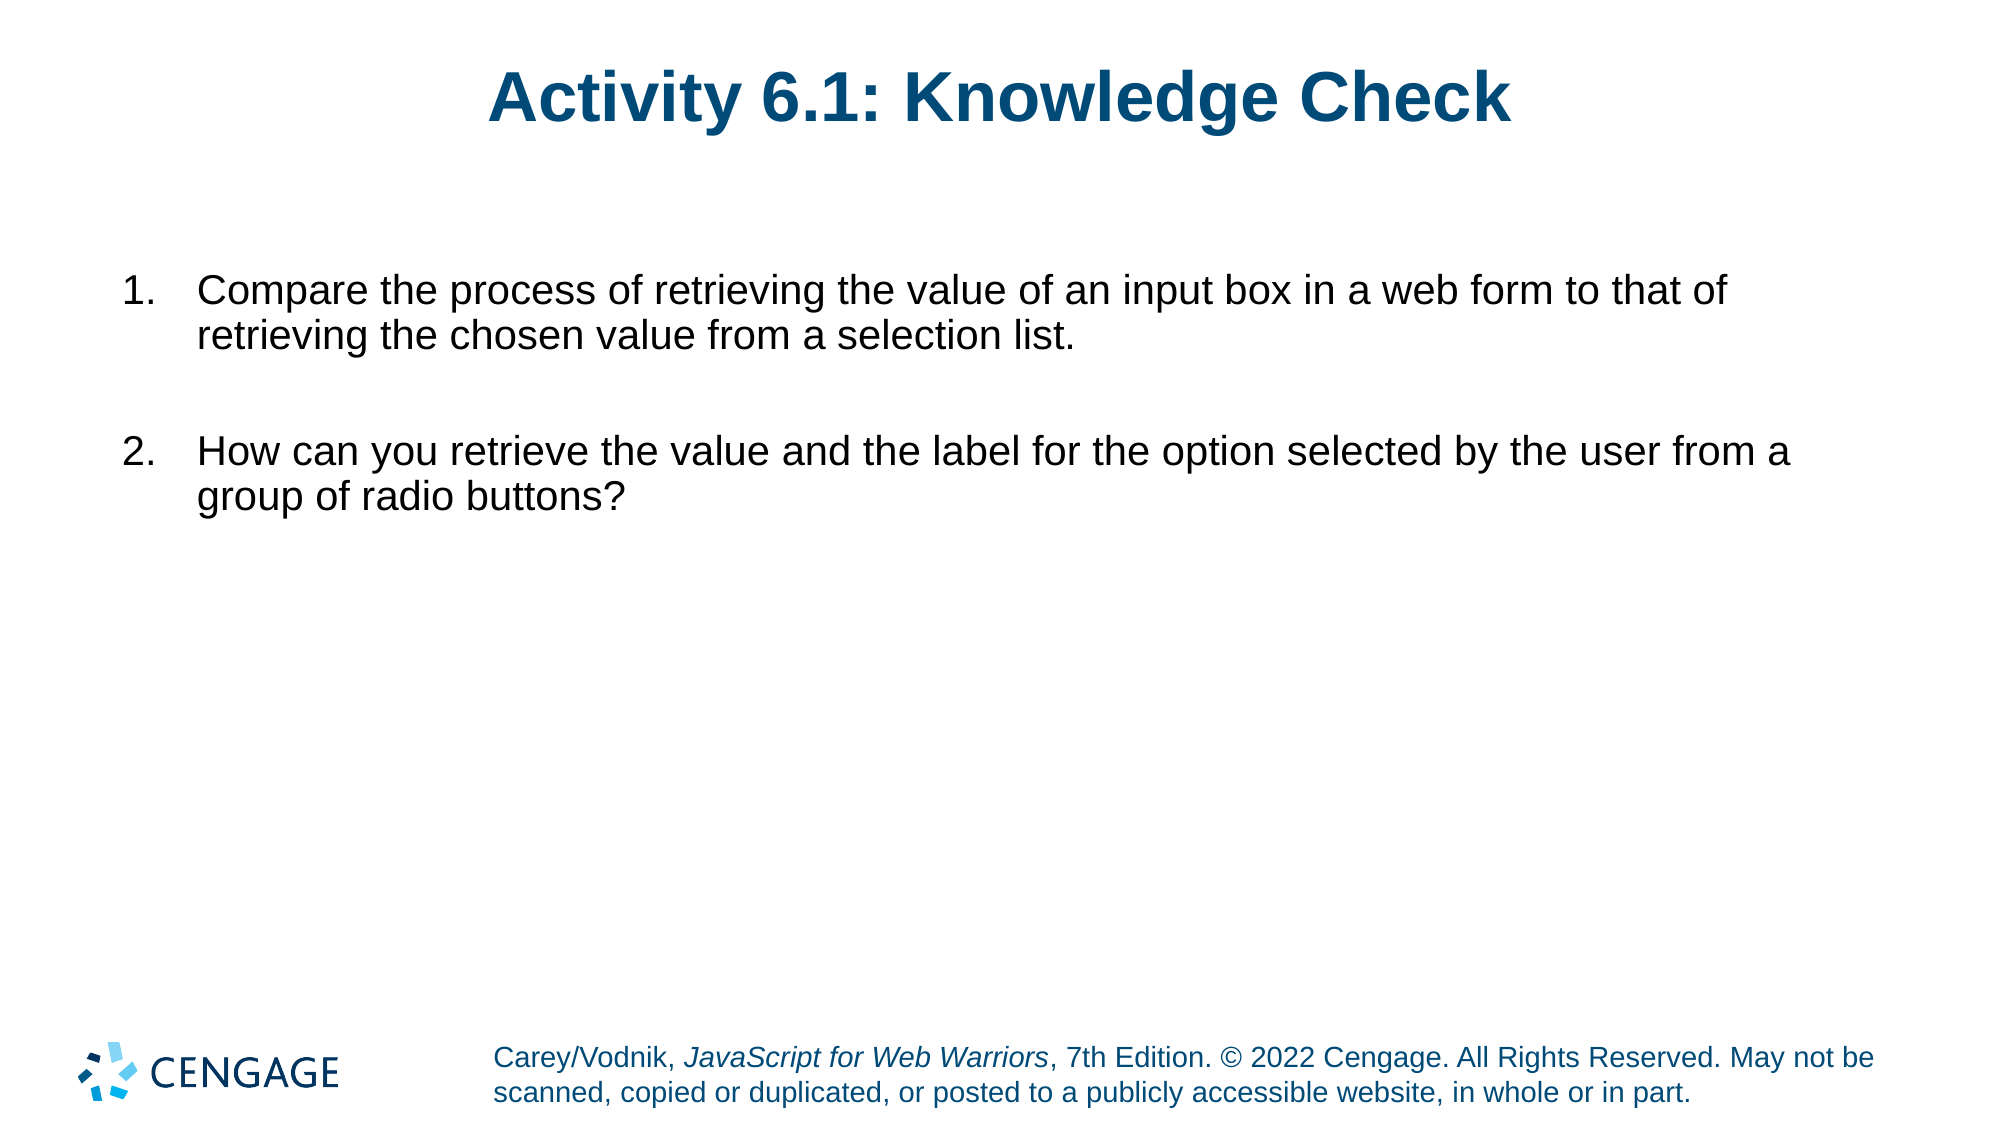

# Activity 6.1: Knowledge Check
Compare the process of retrieving the value of an input box in a web form to that of retrieving the chosen value from a selection list.
How can you retrieve the value and the label for the option selected by the user from a group of radio buttons?